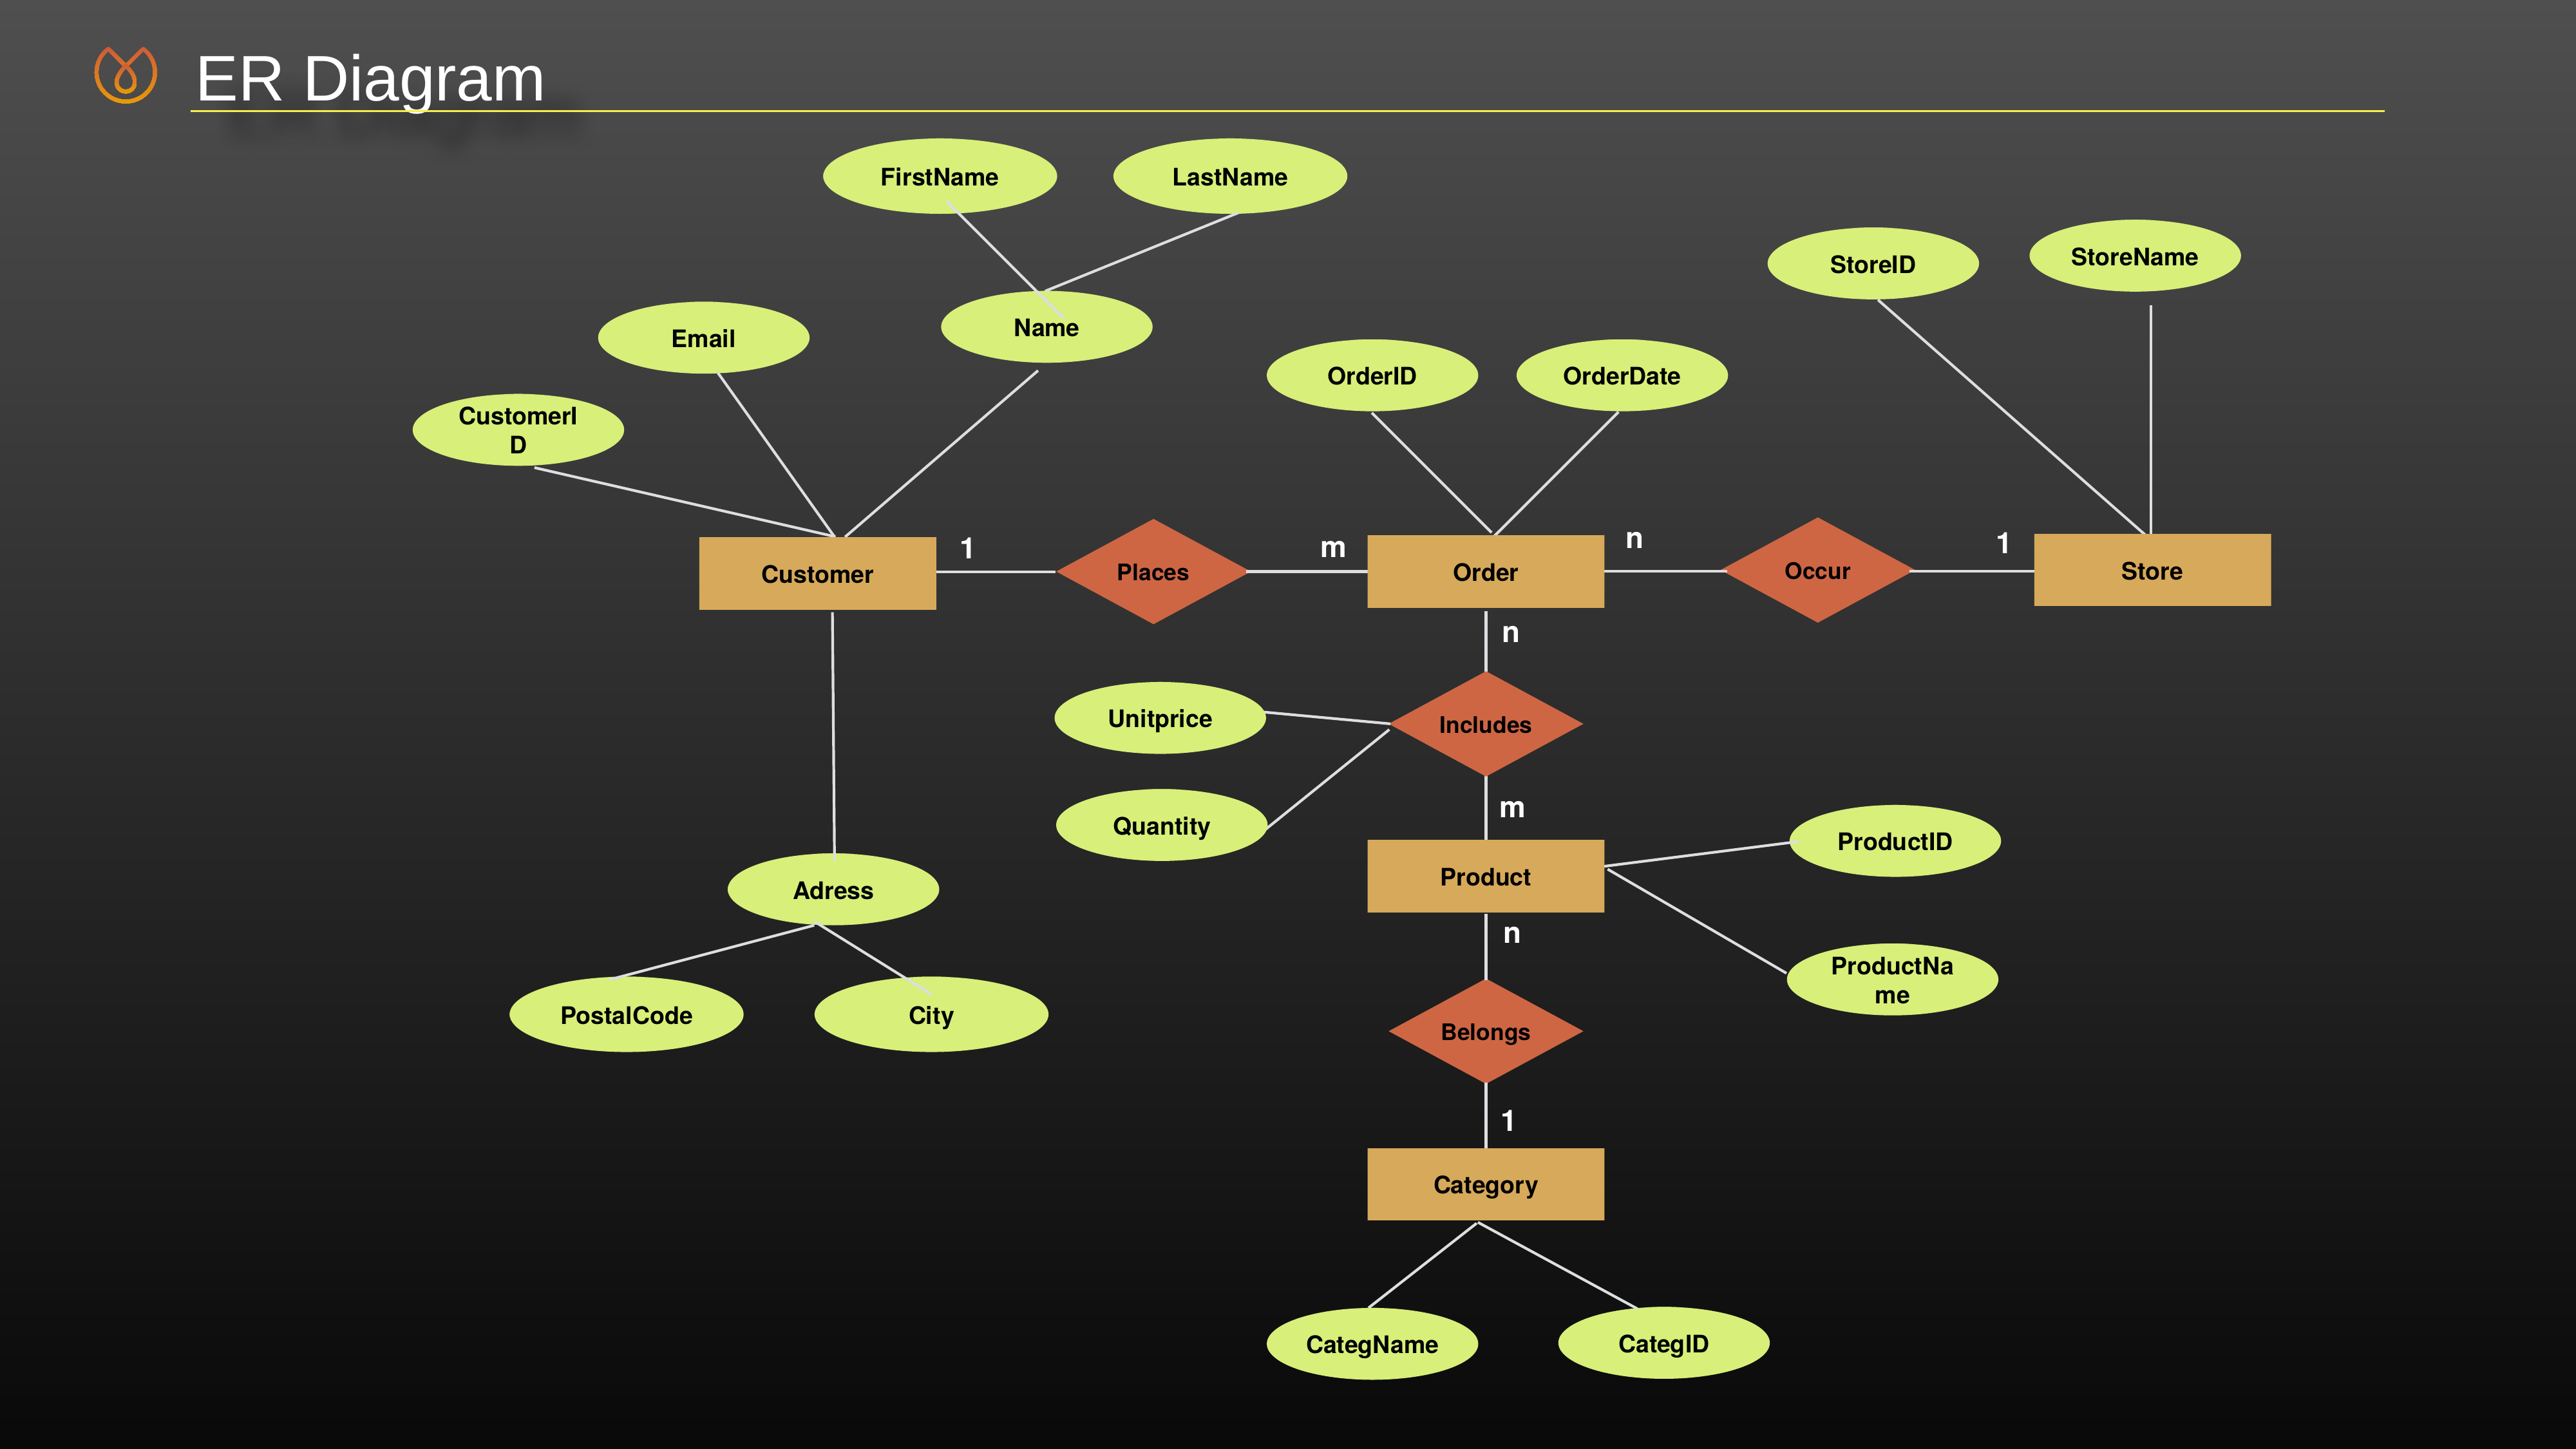

ER Diagram

FirstName
LastName

Name
Email

CustomerID

Adress

PostalCode
City
StoreName
StoreID

ProductID

ProductName

CategID
CategName
OrderID
OrderDate

n
1
Occur

Places

m
1
Store
Order
Customer
Product
Category
n
m

Includes

Unitprice

Quantity
n
1

Belongs